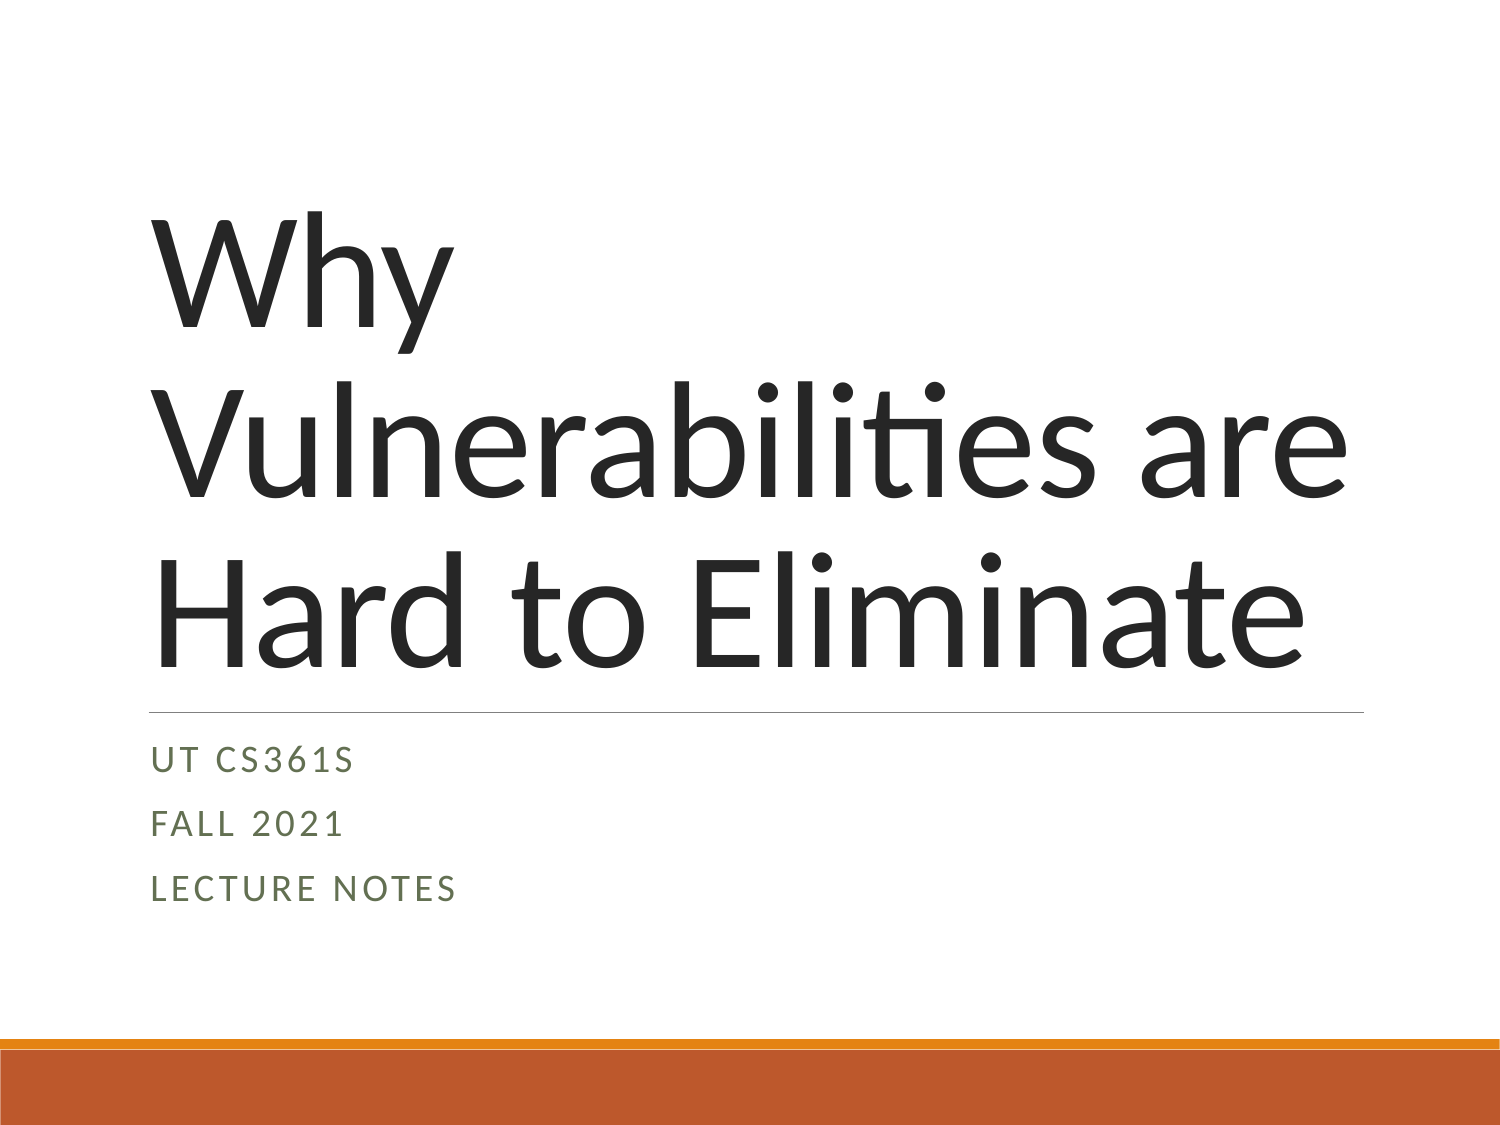

# Why Vulnerabilities are Hard to Eliminate
UT CS361S
Fall 2021
Lecture Notes